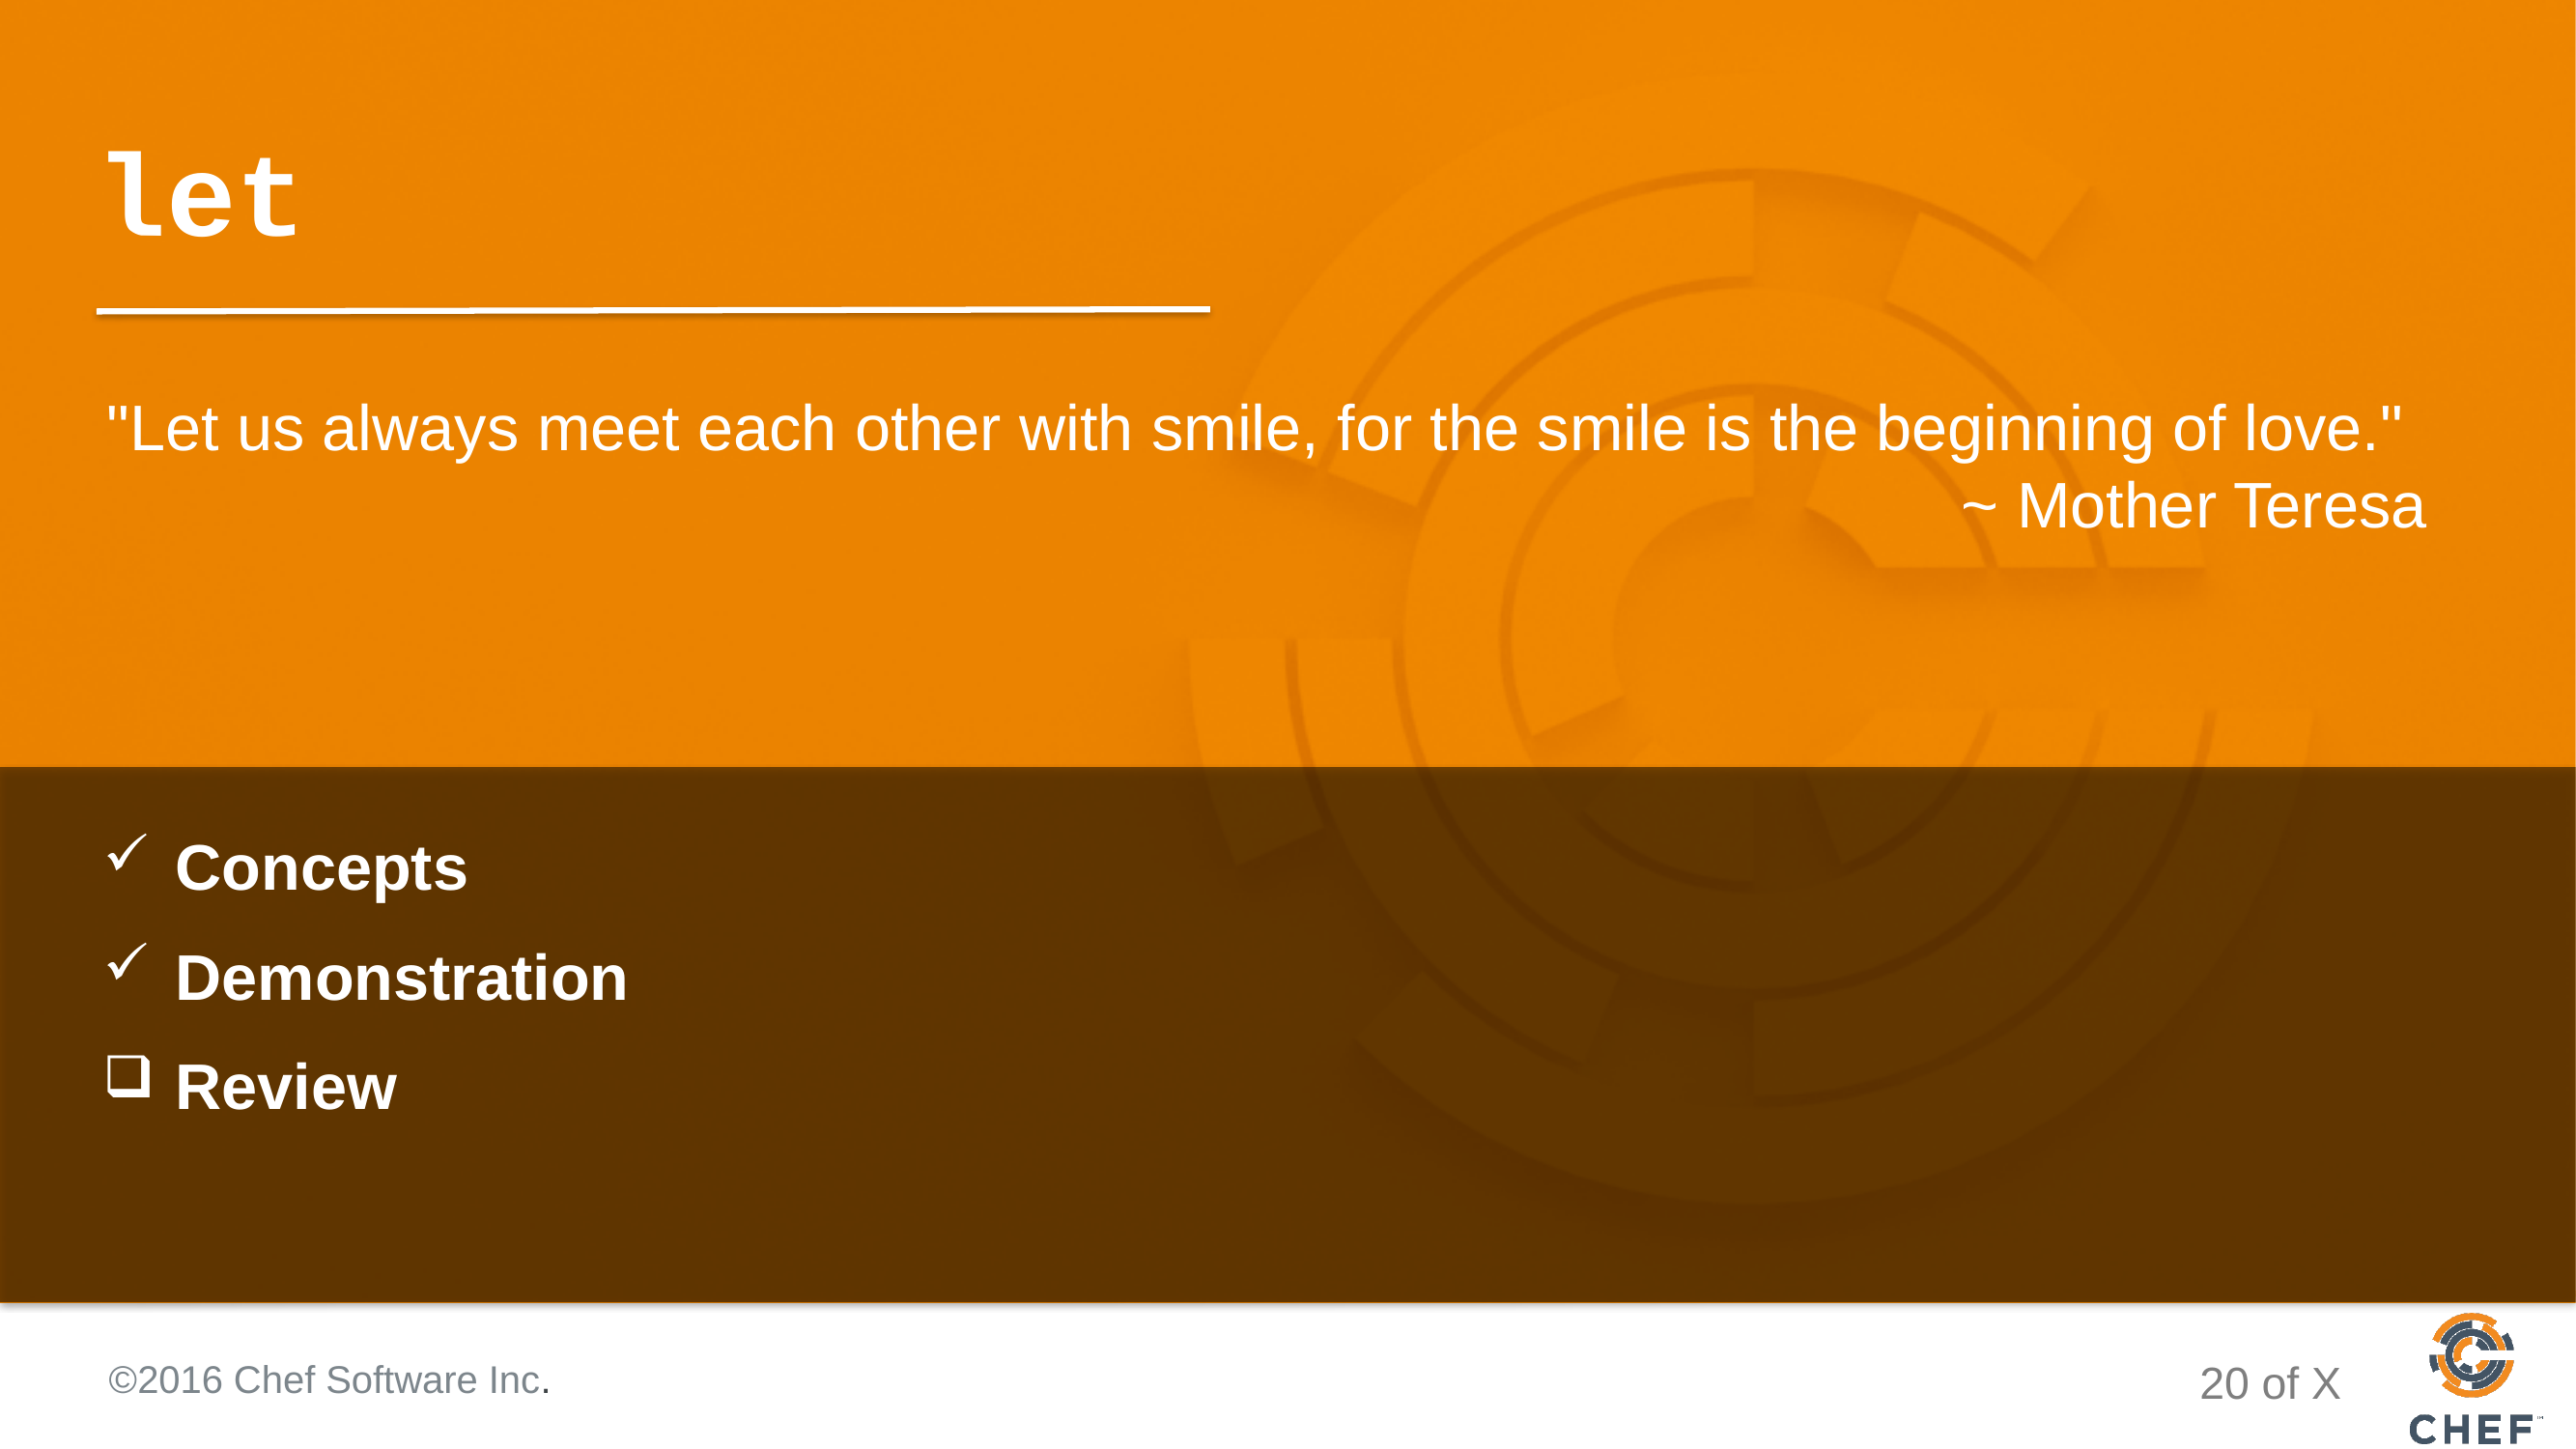

# let
"Let us always meet each other with smile, for the smile is the beginning of love."
~ Mother Teresa

Concepts
Demonstration
Review